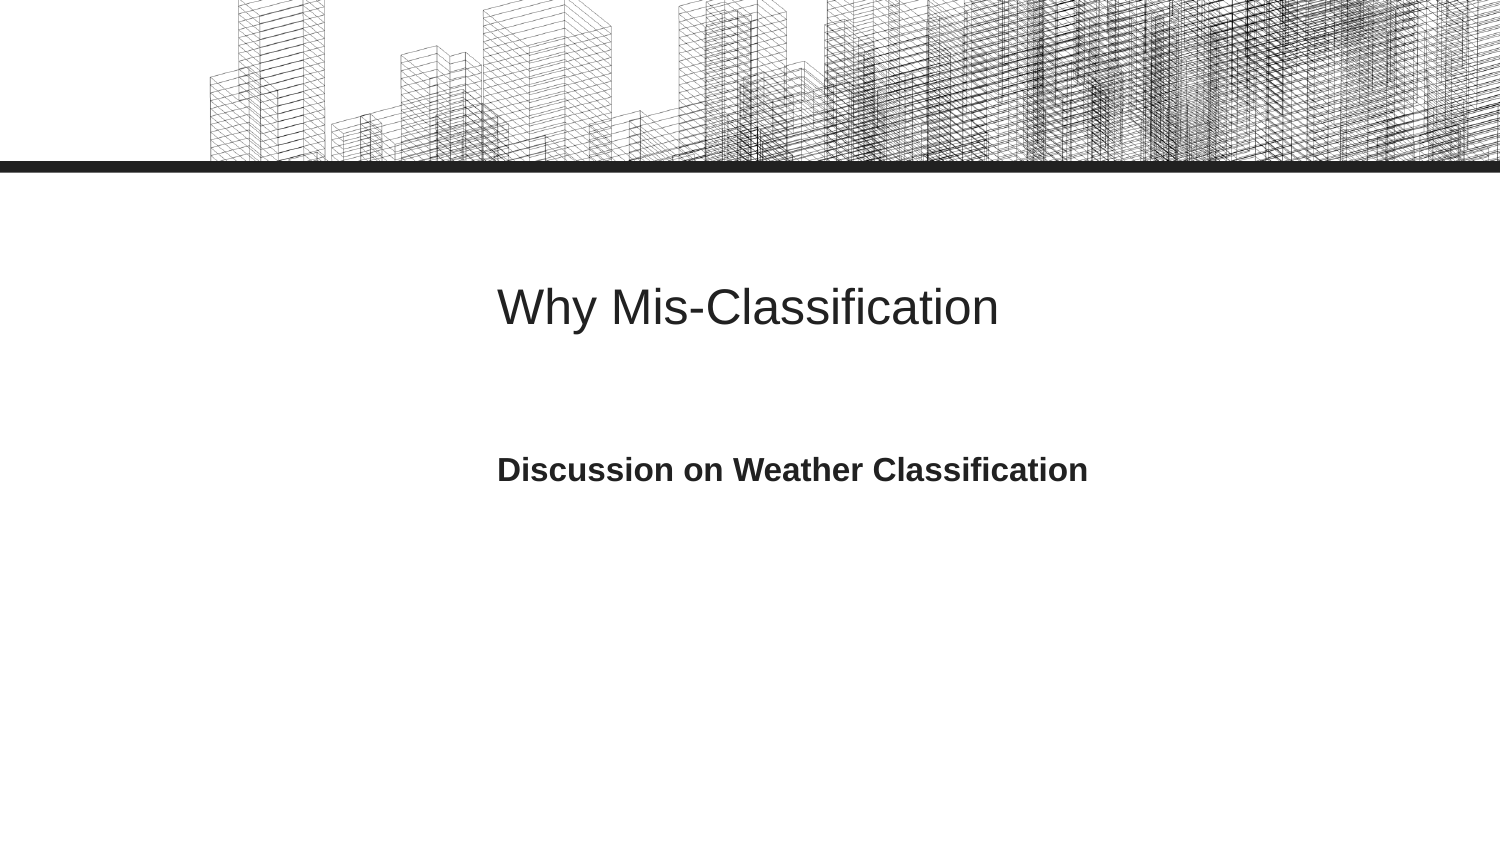

# Why Mis-Classification

Discussion on Weather Classification